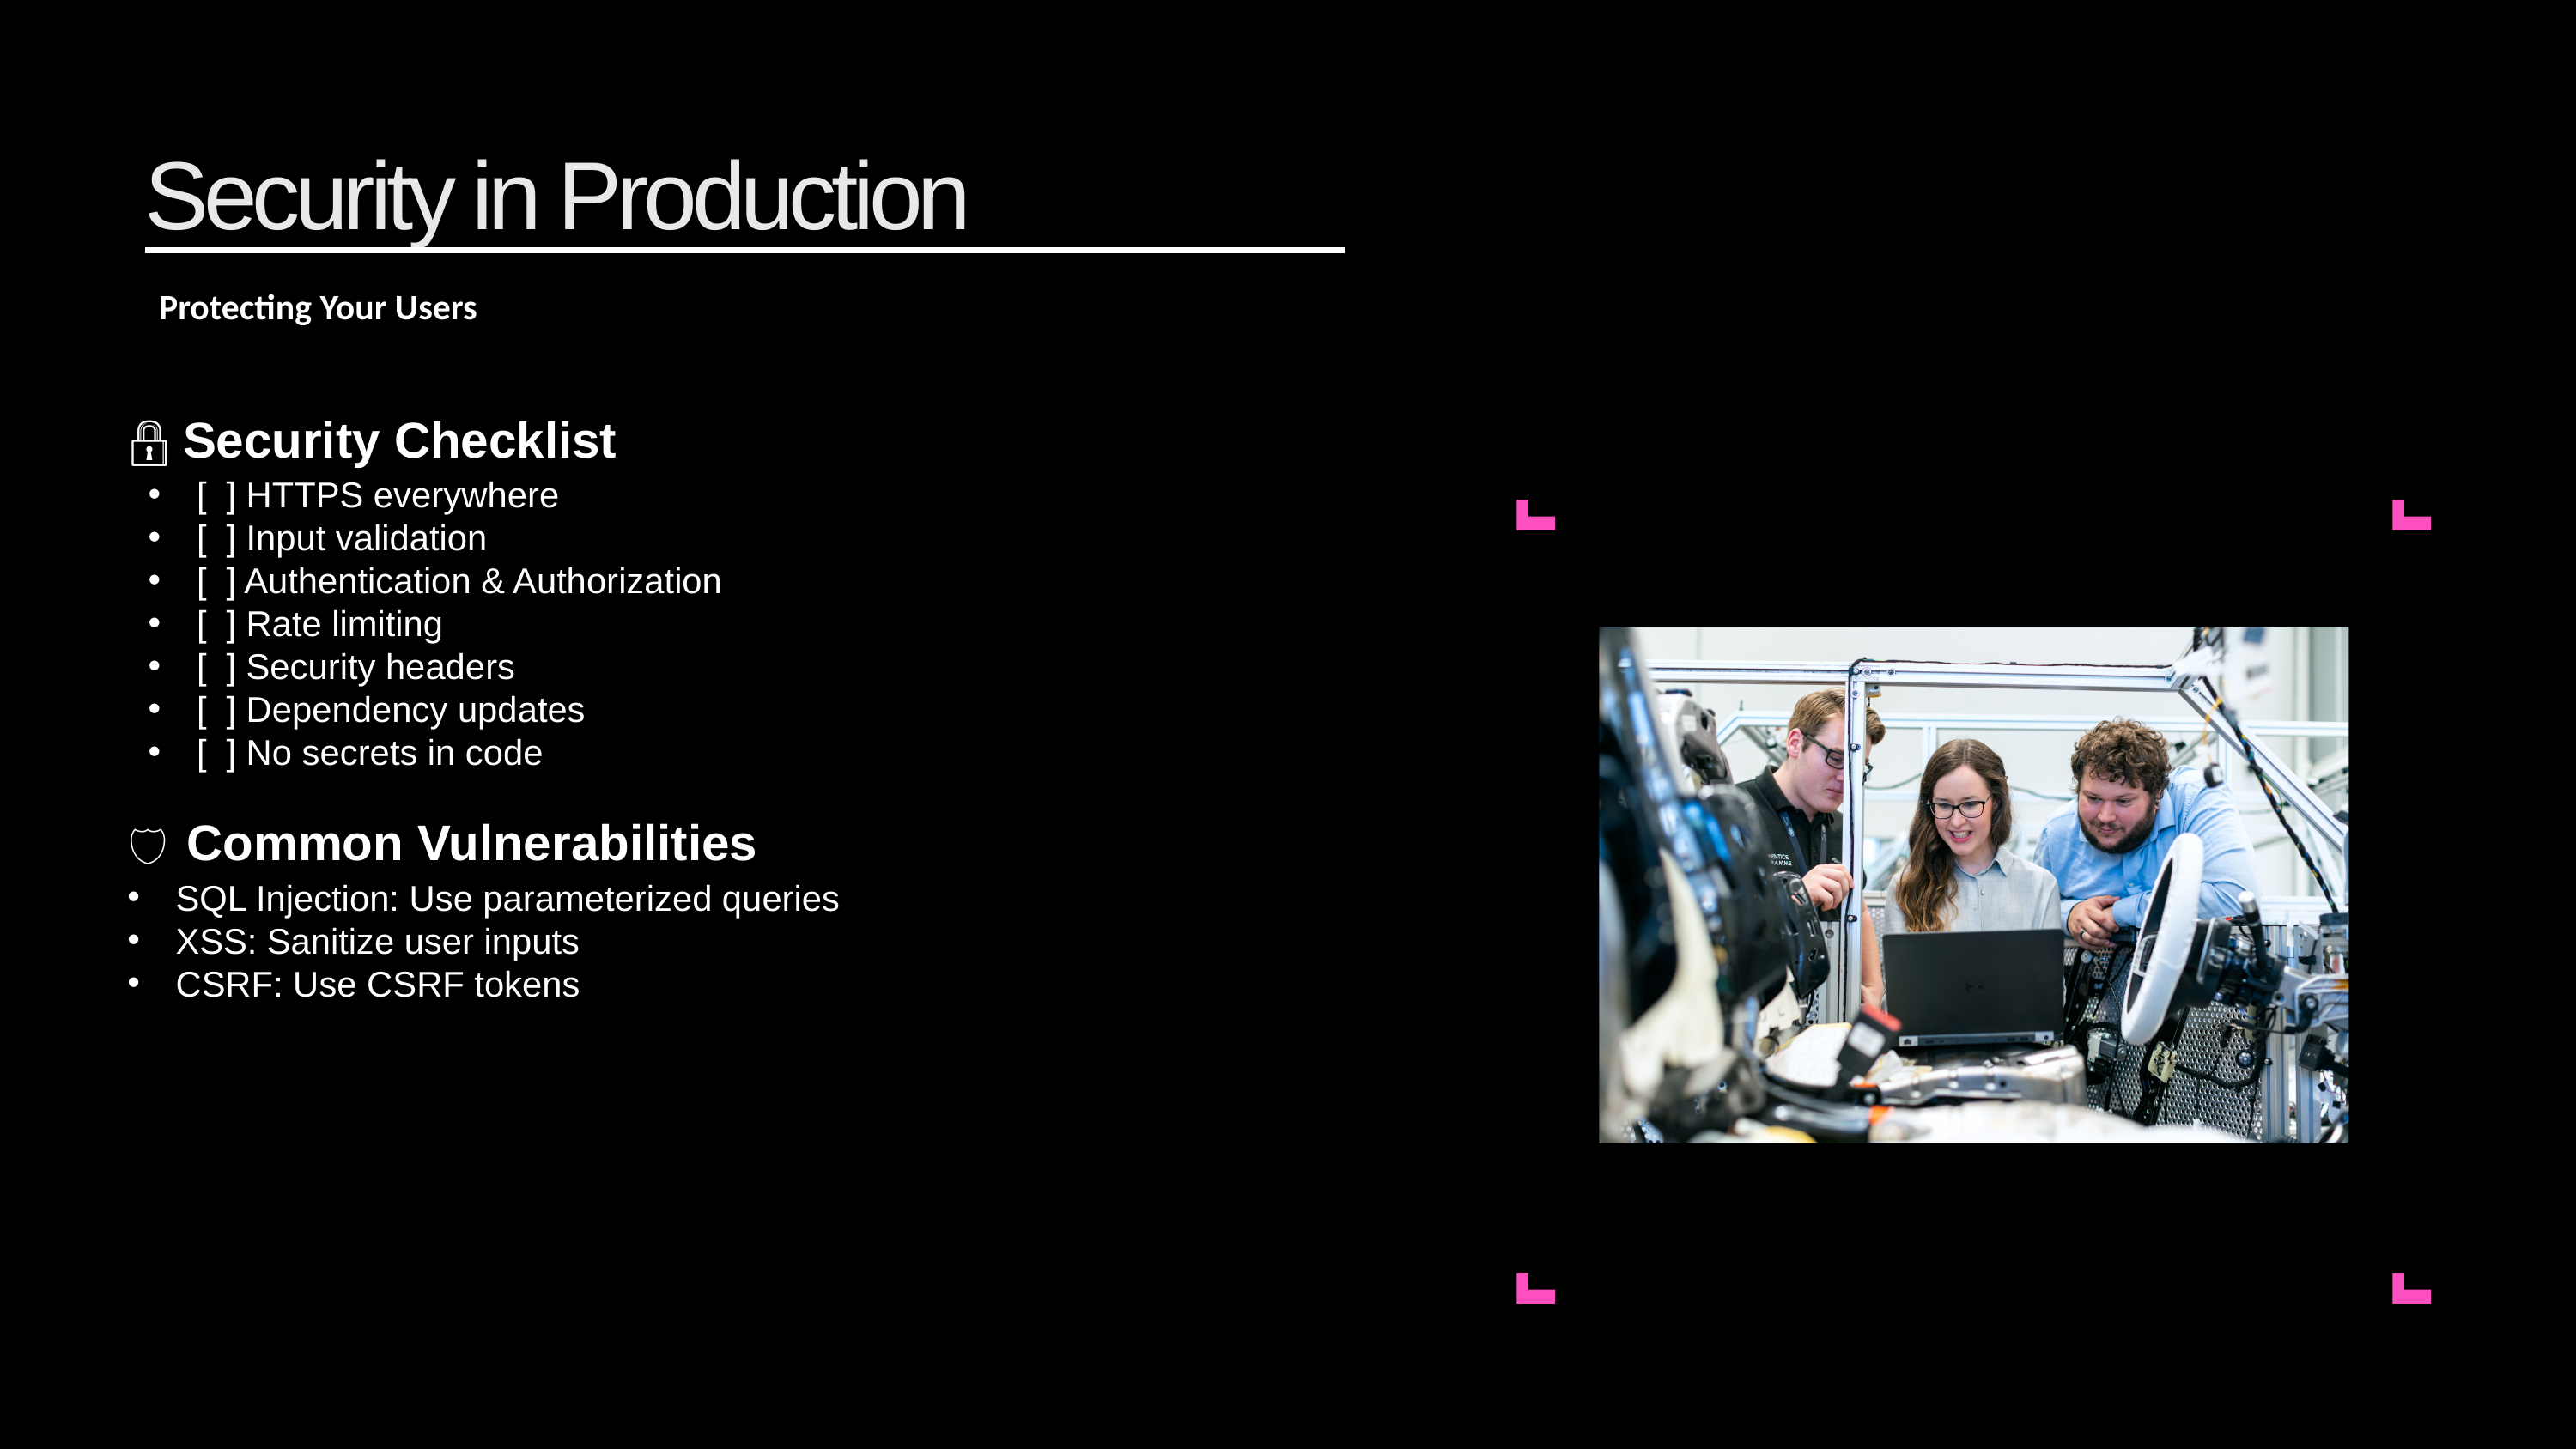

Security in Production

Protecting Your Users
🔒 Security Checklist
[  ] HTTPS everywhere
[  ] Input validation
[  ] Authentication & Authorization
[  ] Rate limiting
[  ] Security headers
[  ] Dependency updates
[  ] No secrets in code

🛡️ Common Vulnerabilities
SQL Injection: Use parameterized queries
XSS: Sanitize user inputs
CSRF: Use CSRF tokens